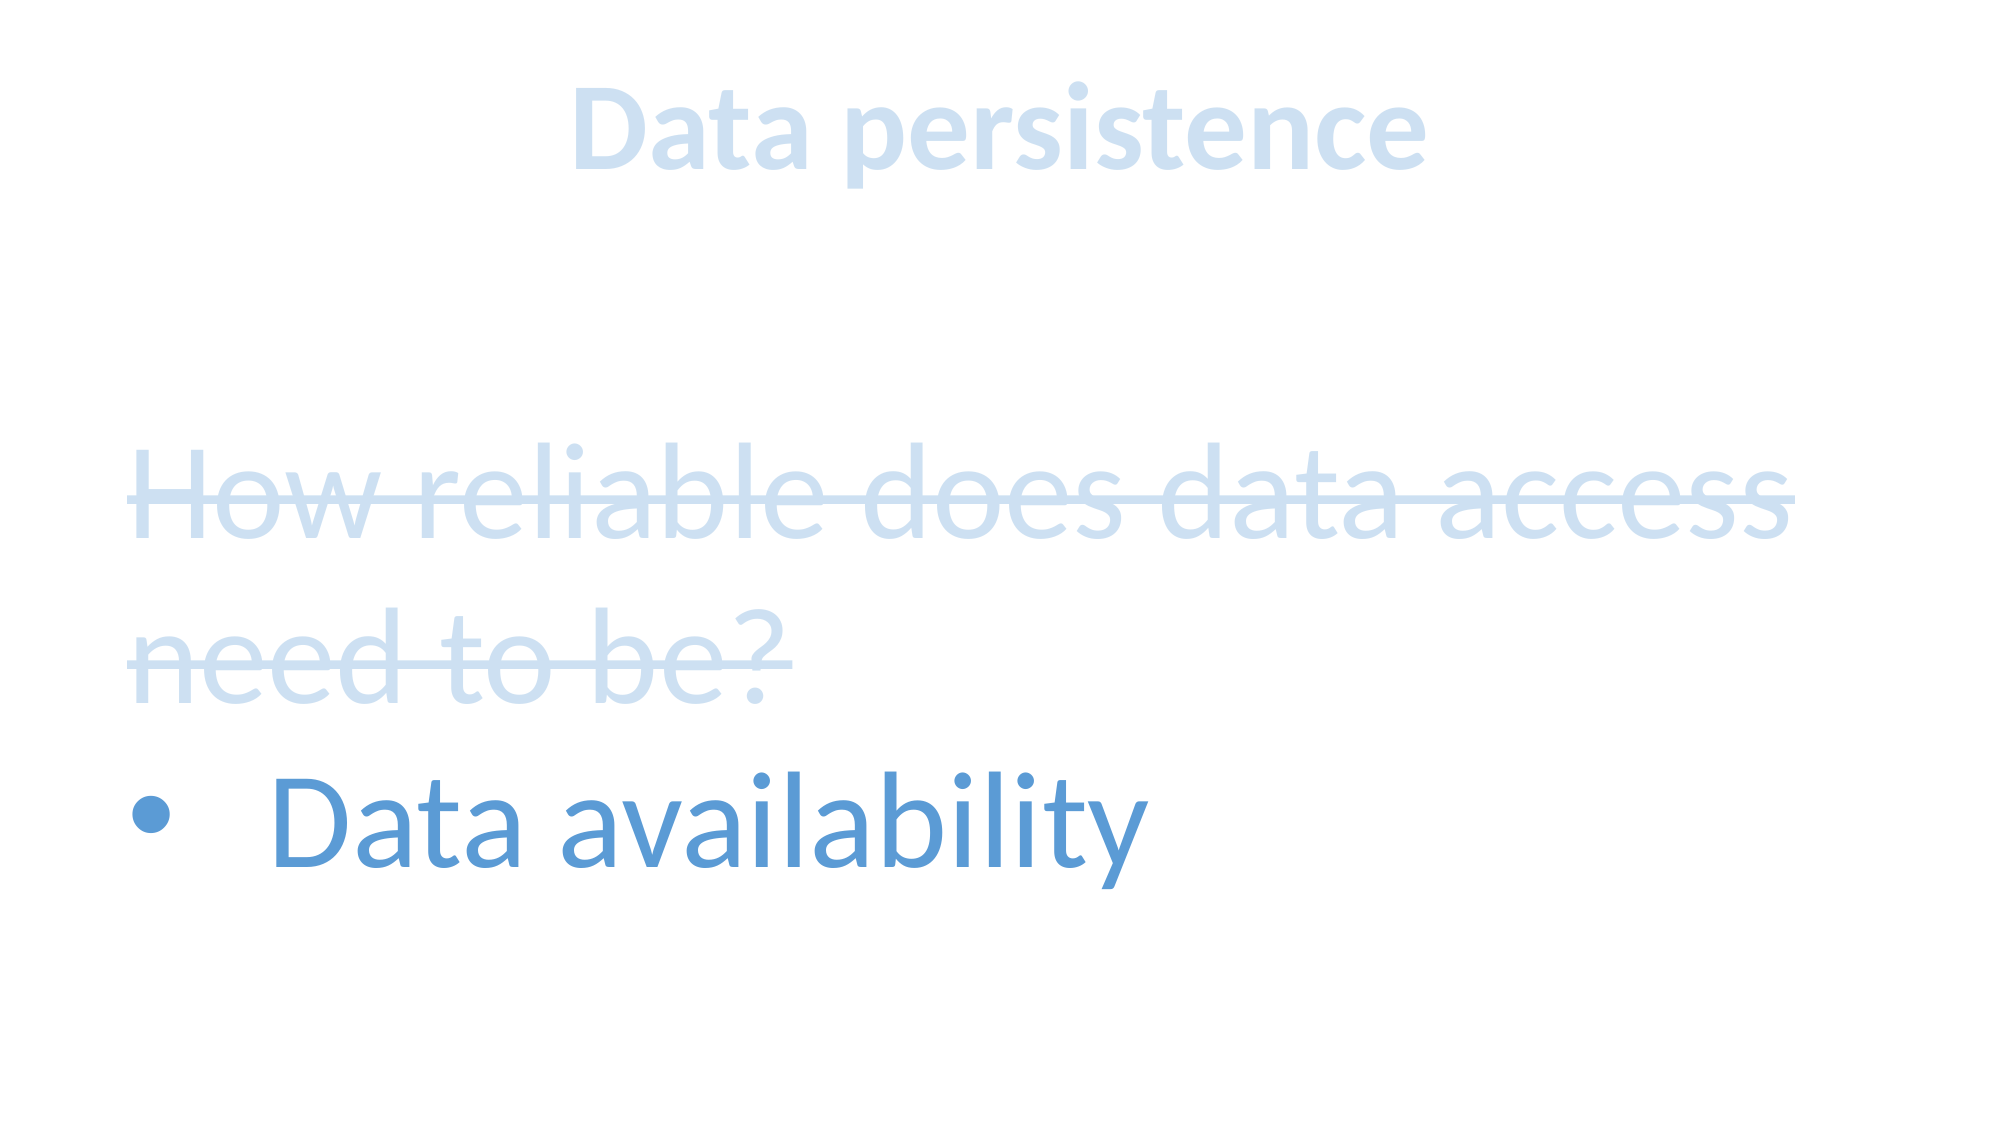

Data persistence
How reliable does data access need to be?
Data availability